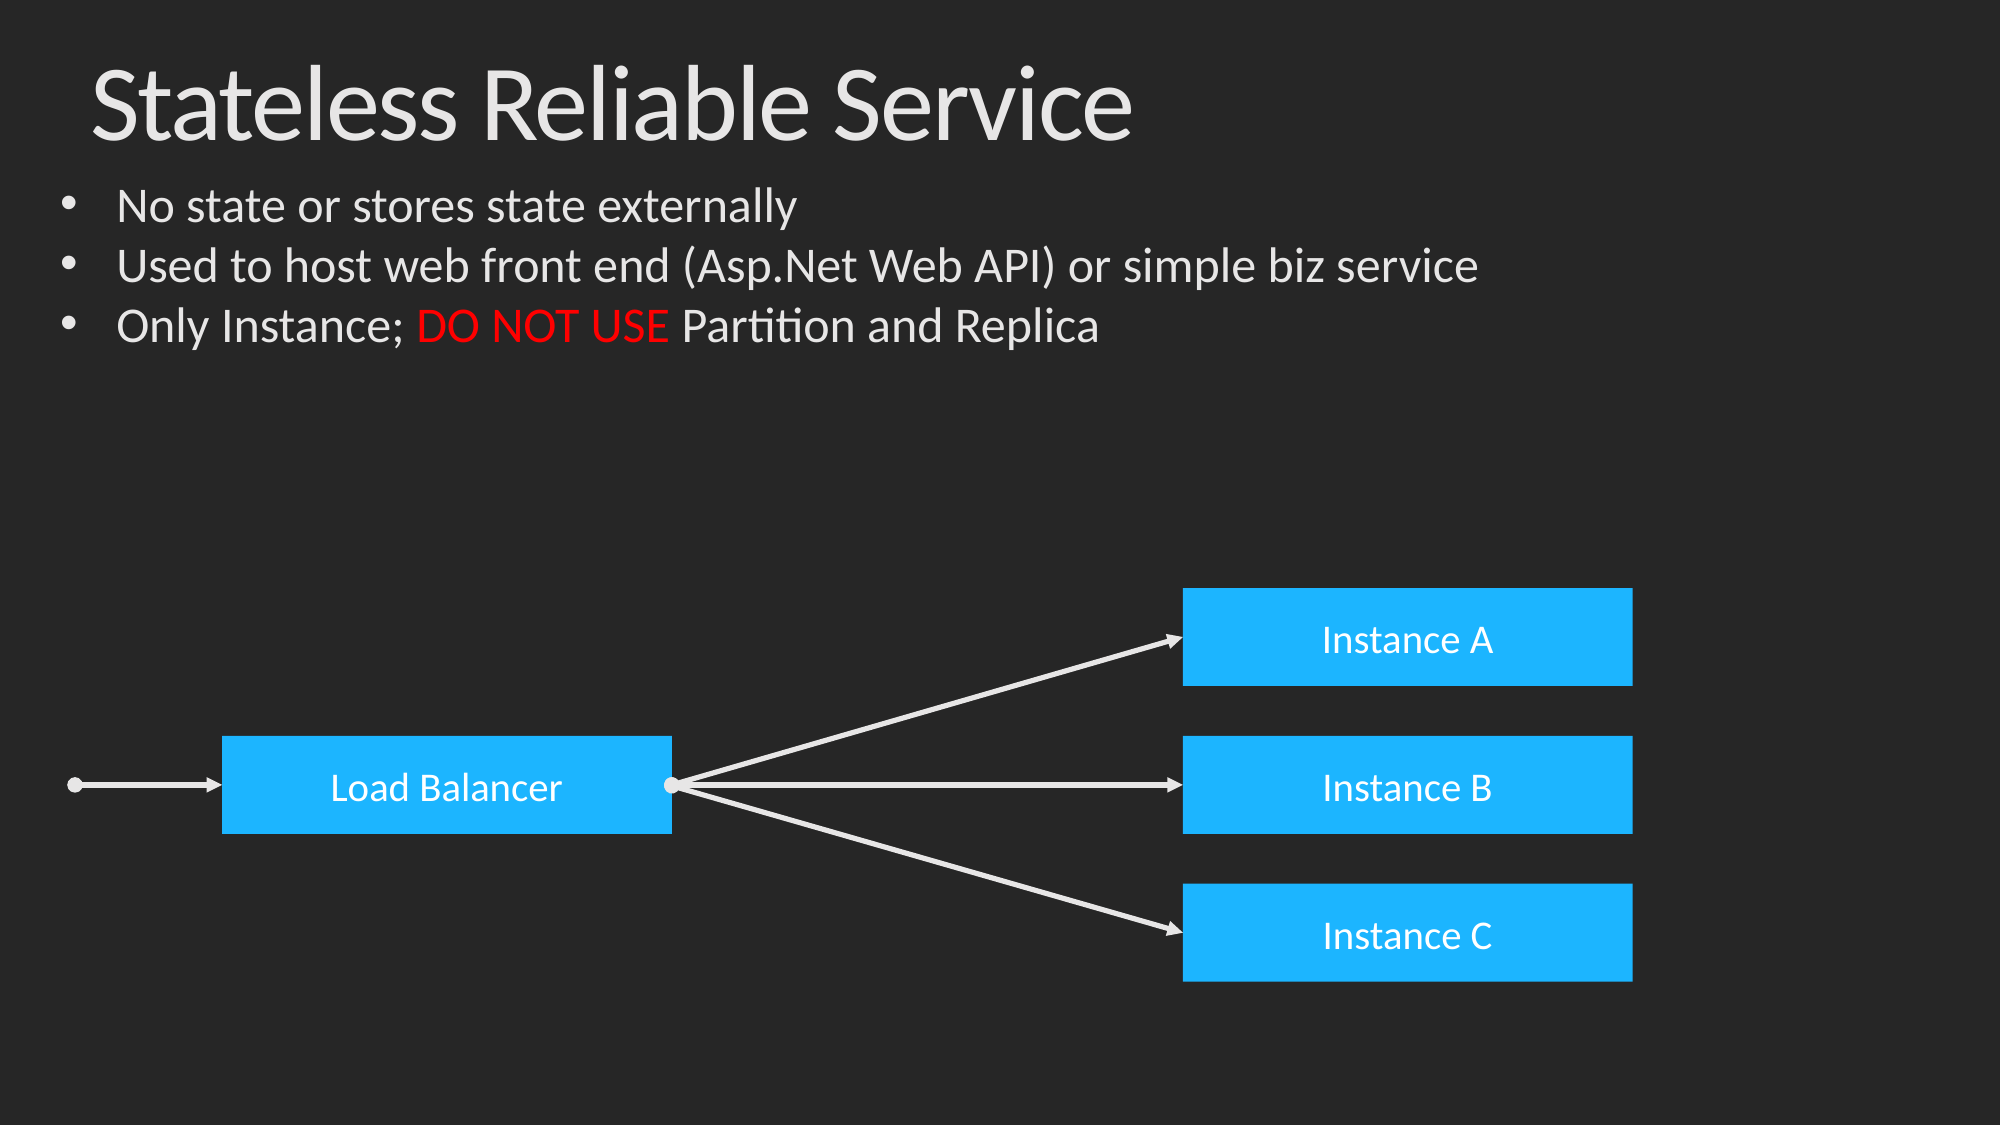

# Stateless Reliable Service
No state or stores state externally
Used to host web front end (Asp.Net Web API) or simple biz service
Only Instance; DO NOT USE Partition and Replica
Instance A
Load Balancer
Instance B
Instance C